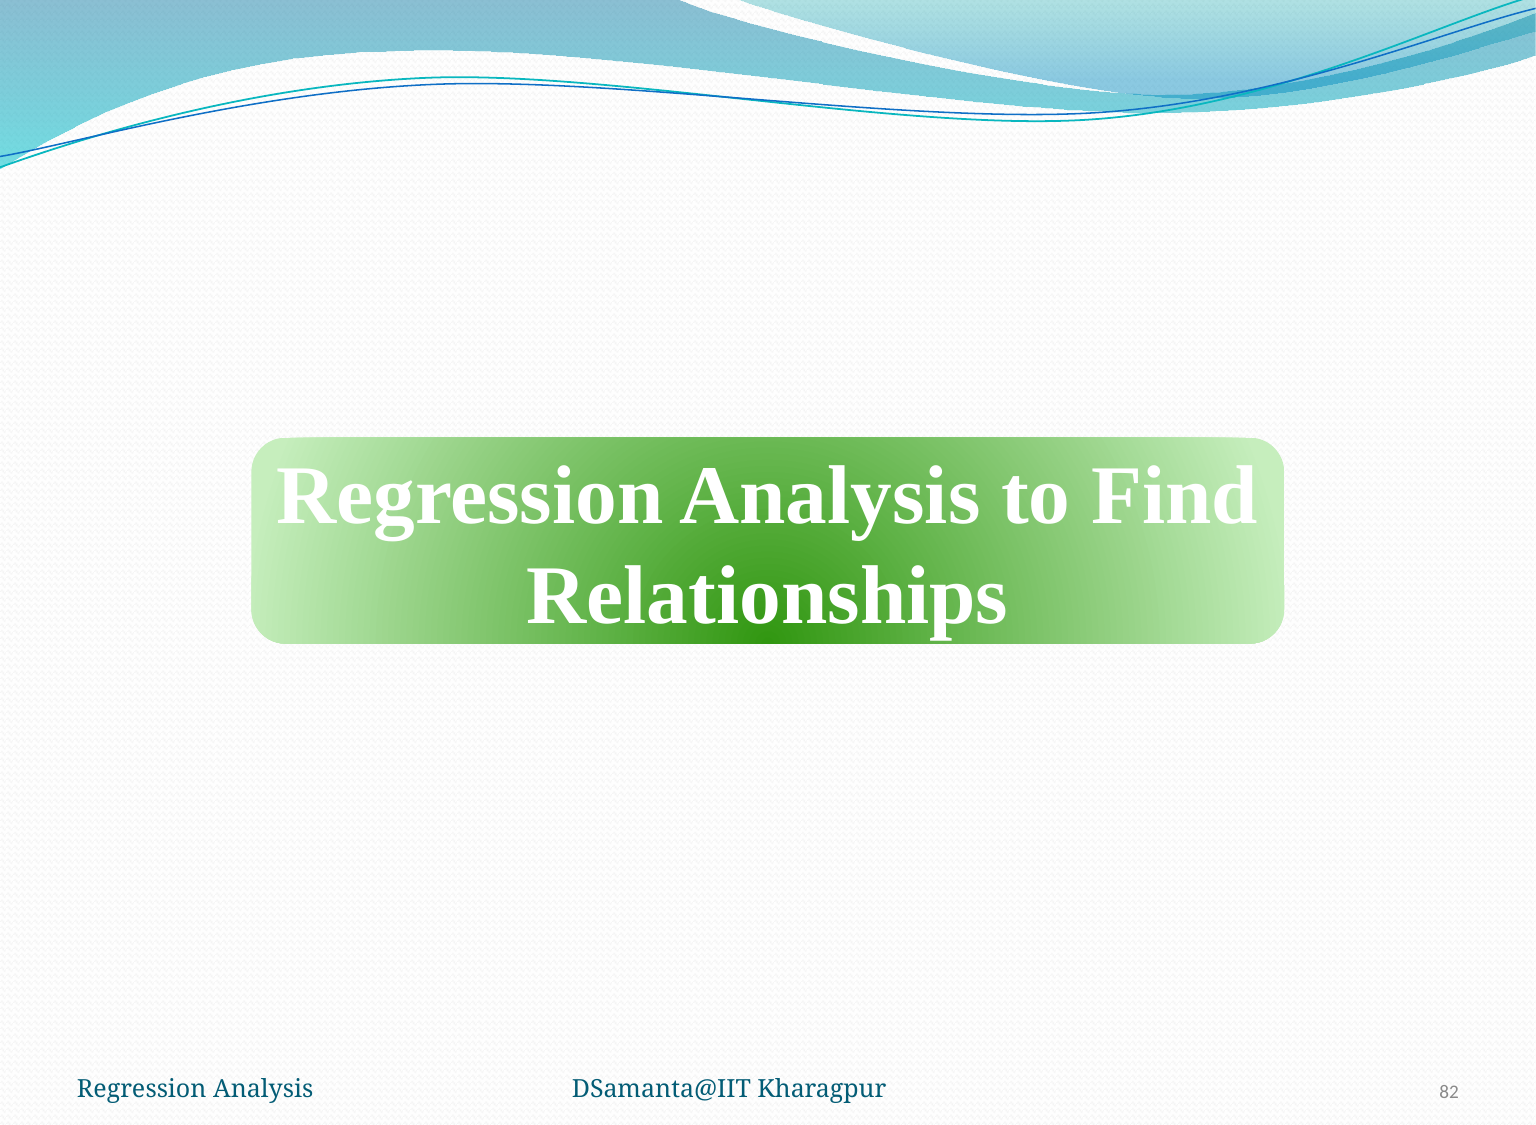

Regression Analysis to Find Relationships
Regression Analysis
DSamanta@IIT Kharagpur
82